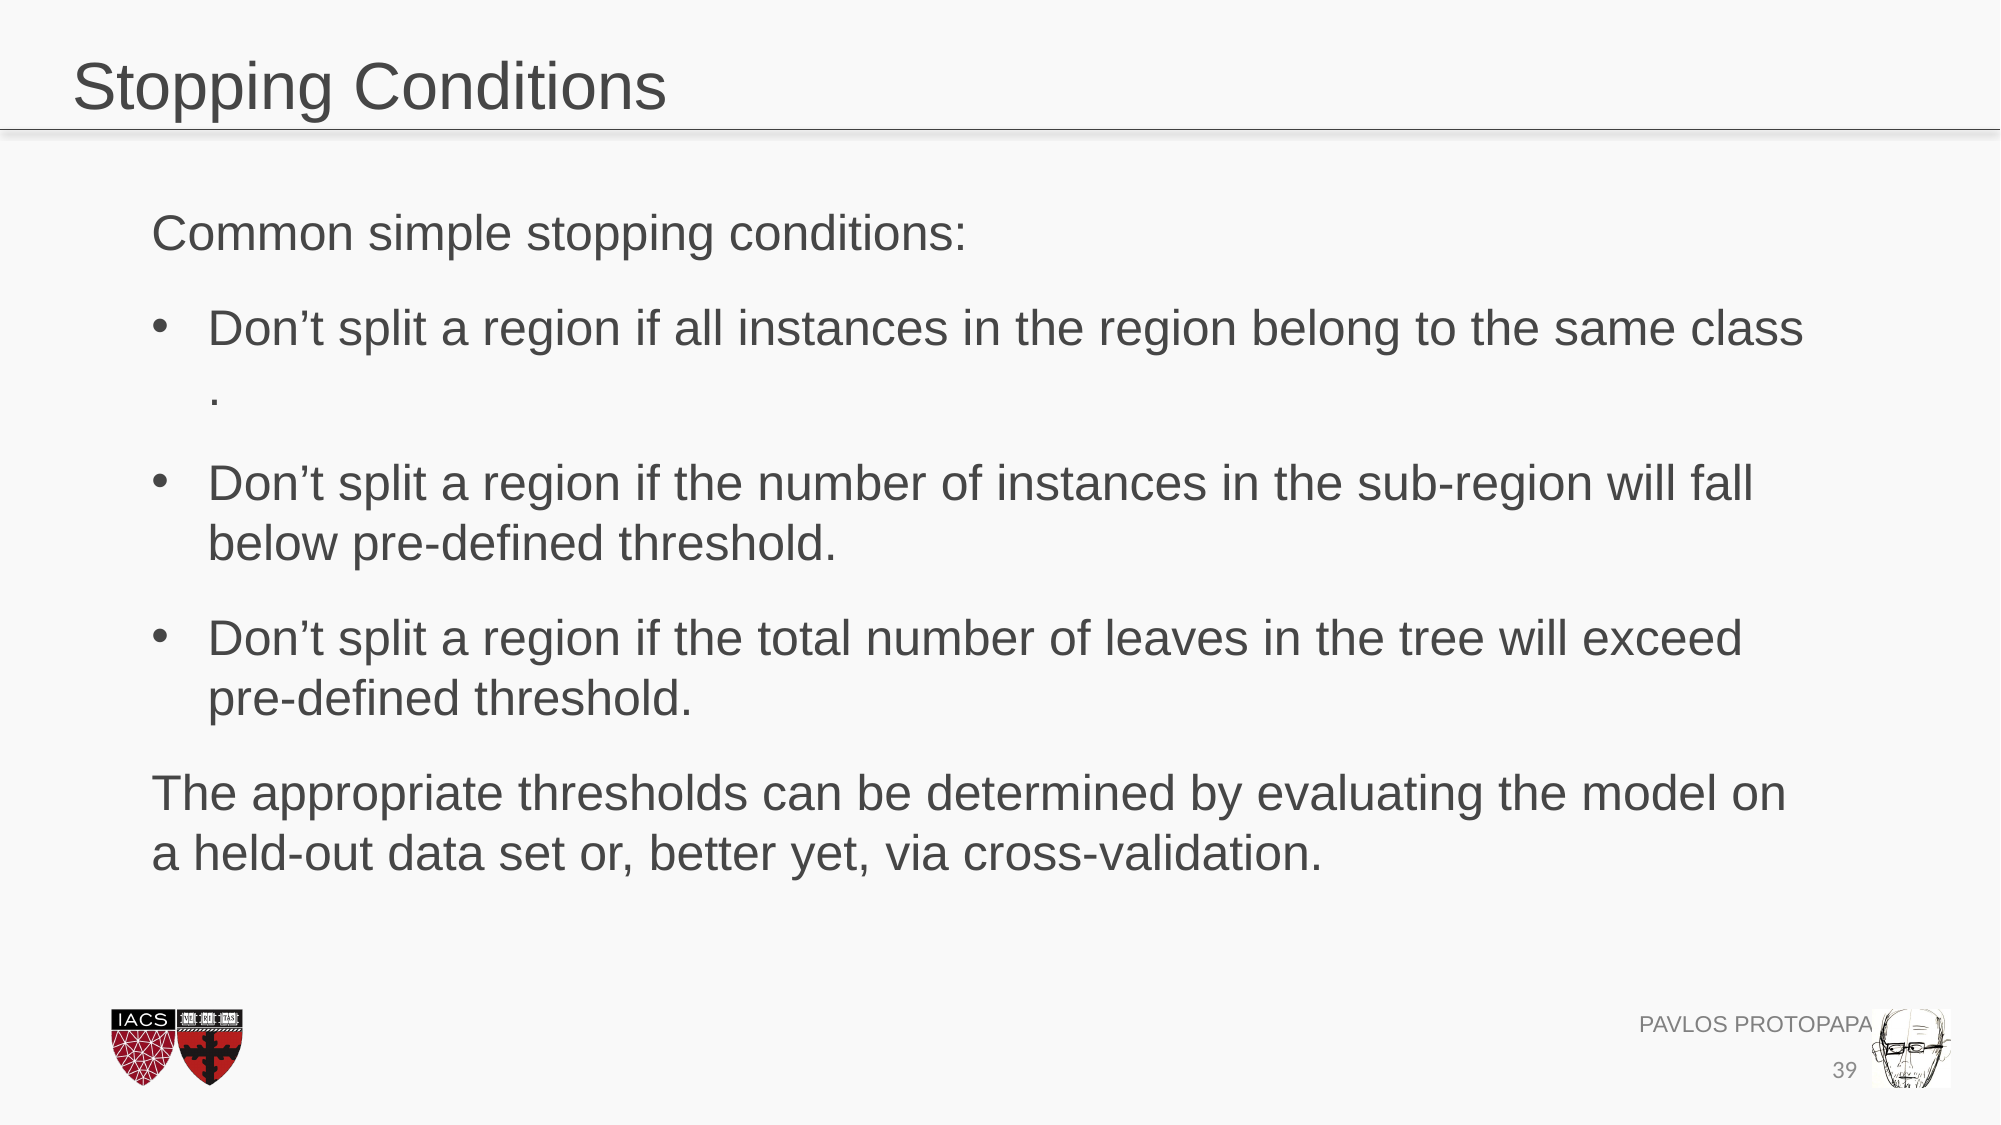

# Stopping Conditions
Common simple stopping conditions:
Don’t split a region if all instances in the region belong to the same class .
Don’t split a region if the number of instances in the sub-region will fall below pre-defined threshold.
Don’t split a region if the total number of leaves in the tree will exceed pre-defined threshold.
The appropriate thresholds can be determined by evaluating the model on a held-out data set or, better yet, via cross-validation.
39